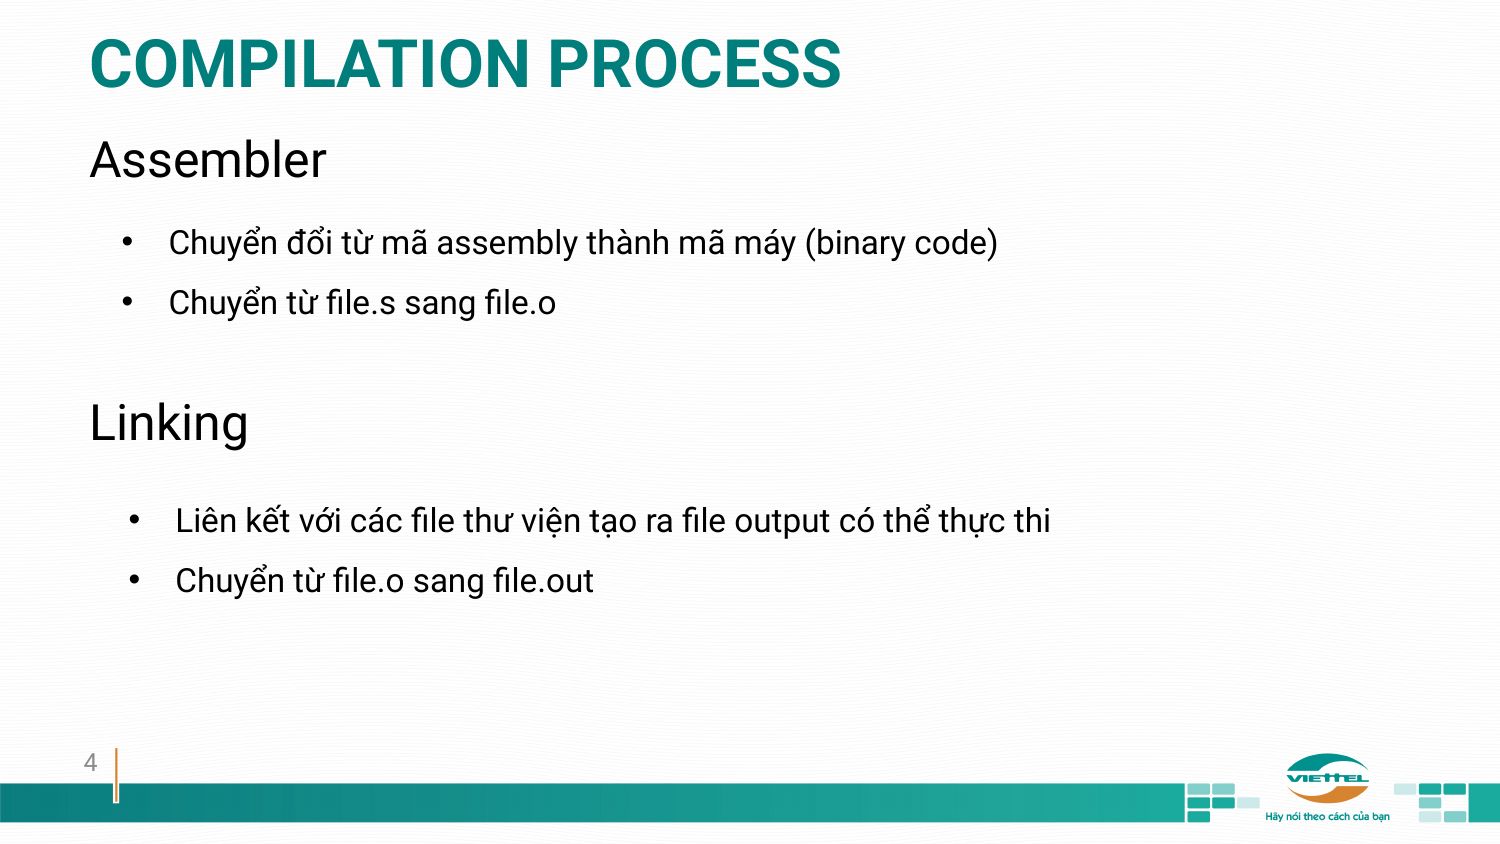

COMPILATION PROCESS
Assembler
Chuyển đổi từ mã assembly thành mã máy (binary code)
Chuyển từ file.s sang file.o
Linking
Liên kết với các file thư viện tạo ra file output có thể thực thi
Chuyển từ file.o sang file.out
4